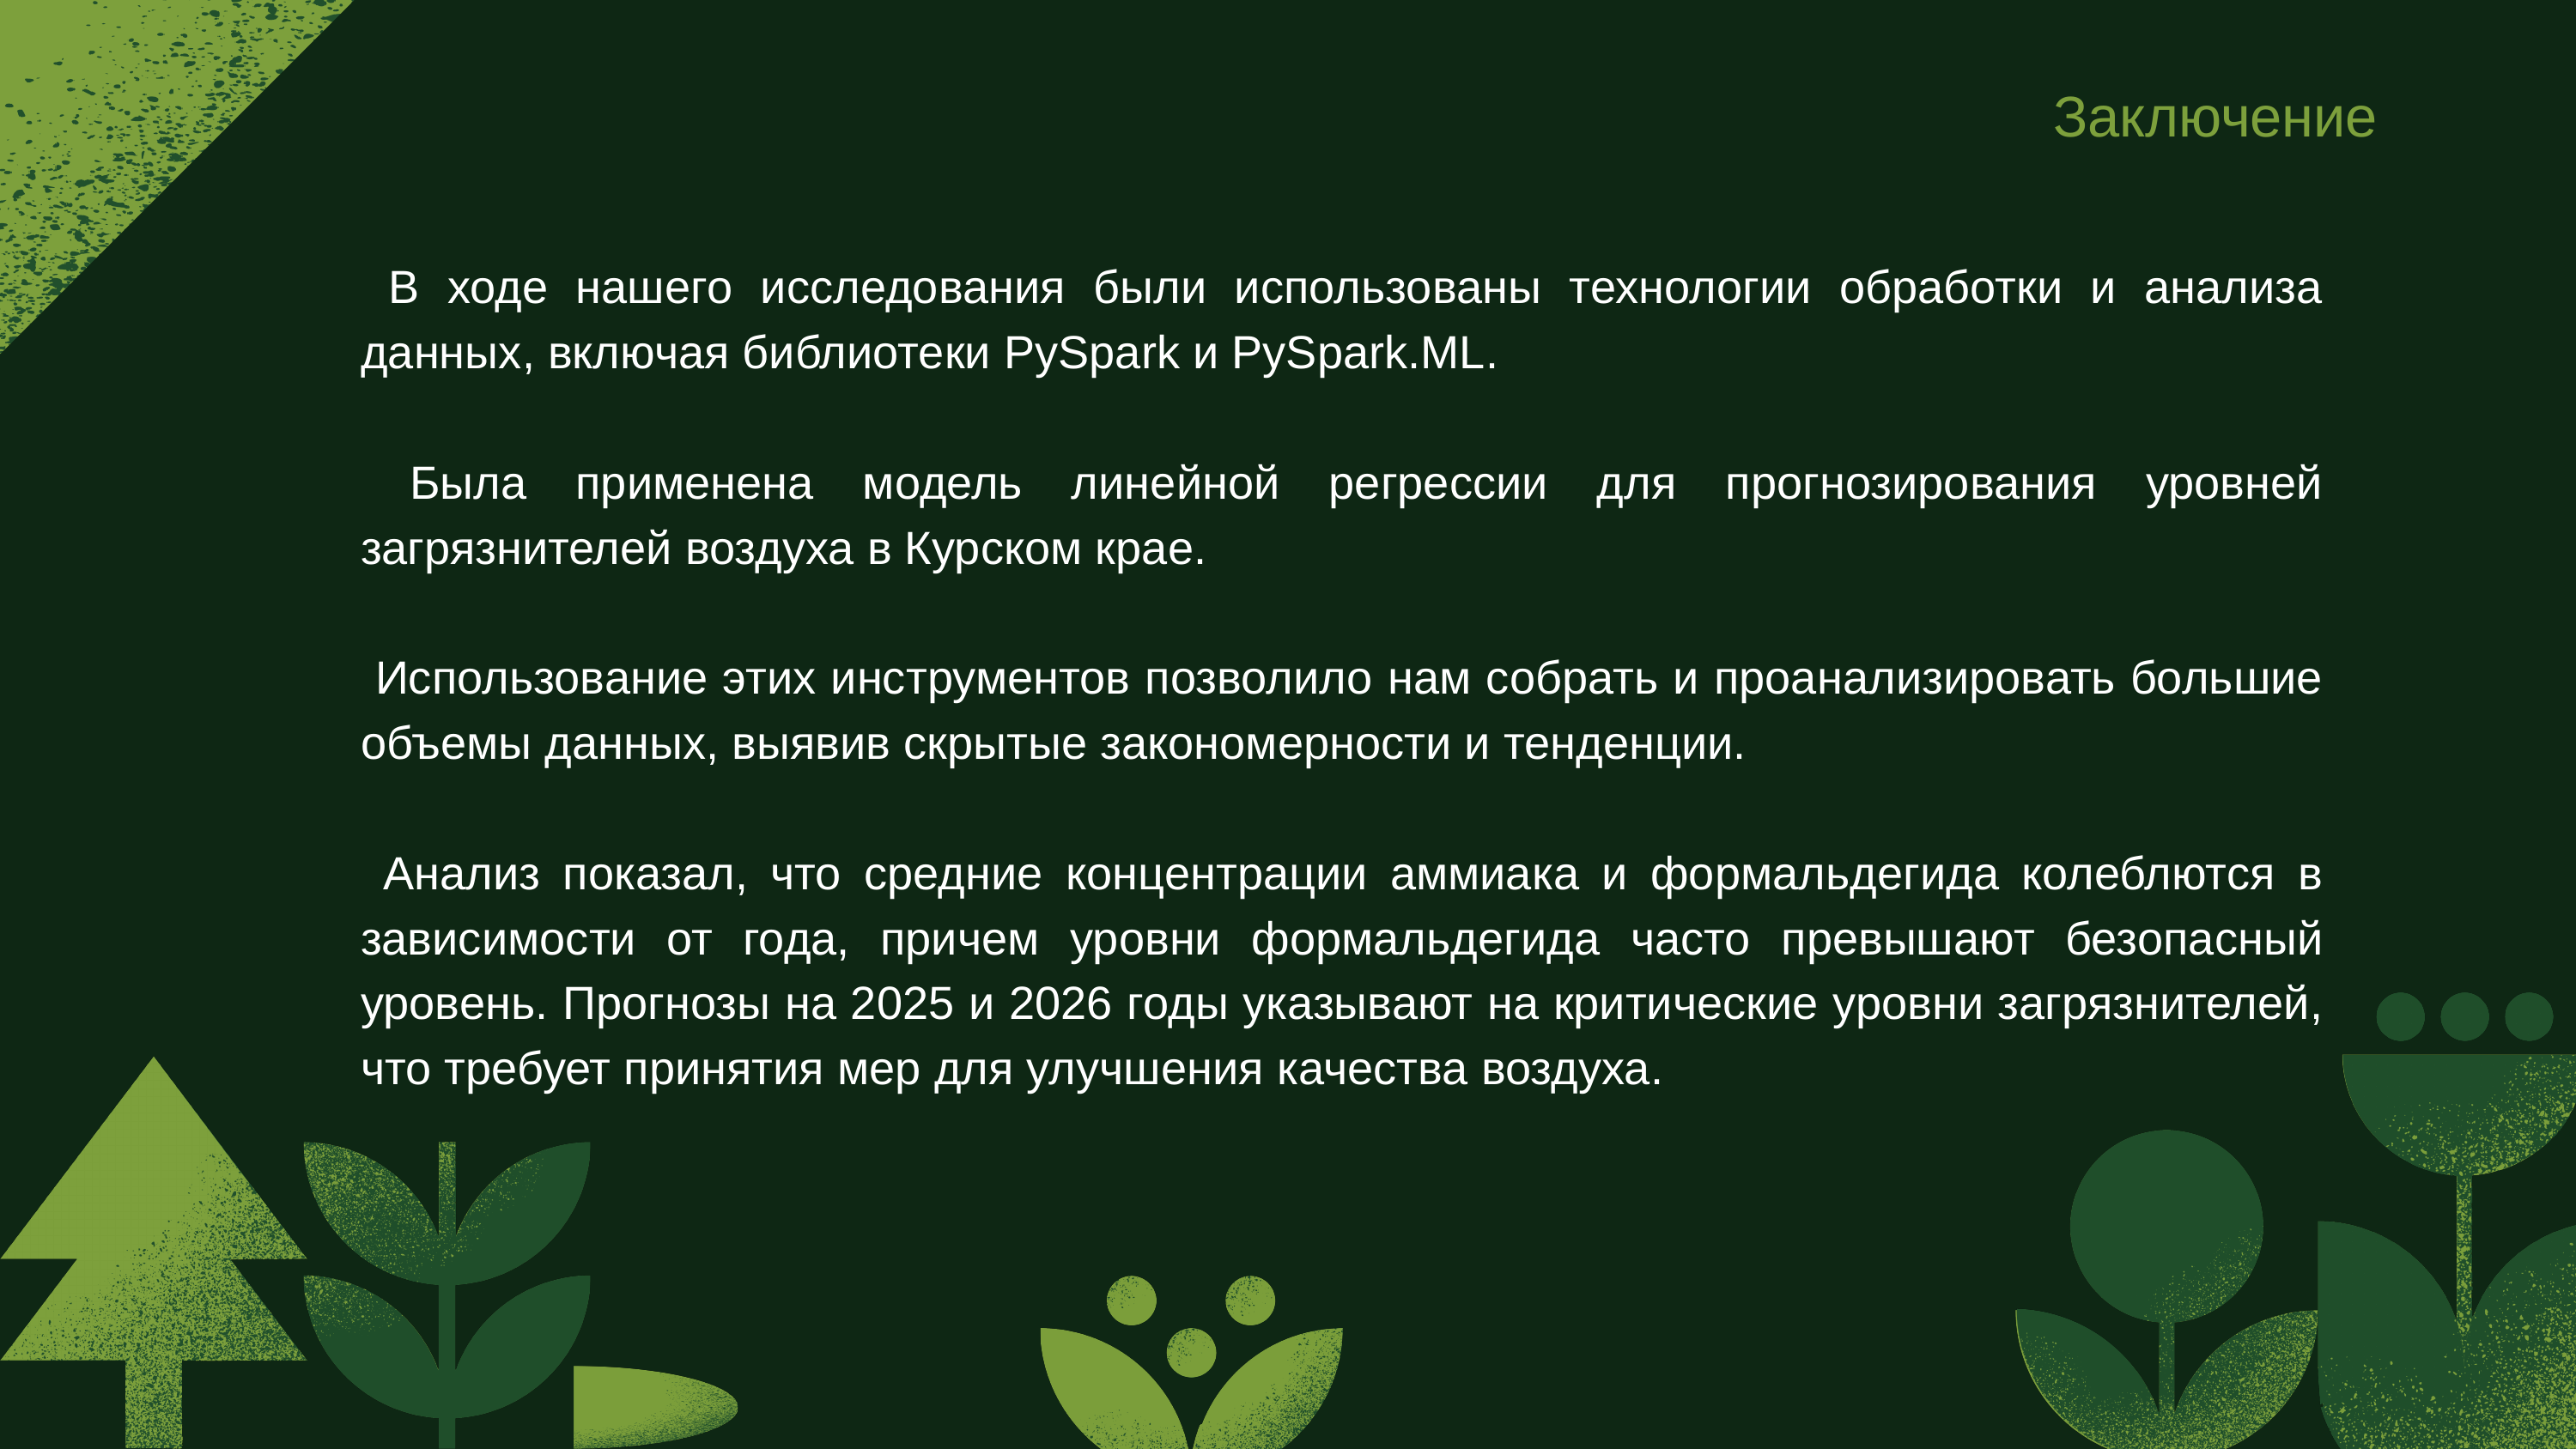

Заключение
 В ходе нашего исследования были использованы технологии обработки и анализа данных, включая библиотеки PySpark и PySpark.ML.

 Была применена модель линейной регрессии для прогнозирования уровней загрязнителей воздуха в Курском крае.

 Использование этих инструментов позволило нам собрать и проанализировать большие объемы данных, выявив скрытые закономерности и тенденции.

 Анализ показал, что средние концентрации аммиака и формальдегида колеблются в зависимости от года, причем уровни формальдегида часто превышают безопасный уровень. Прогнозы на 2025 и 2026 годы указывают на критические уровни загрязнителей, что требует принятия мер для улучшения качества воздуха.